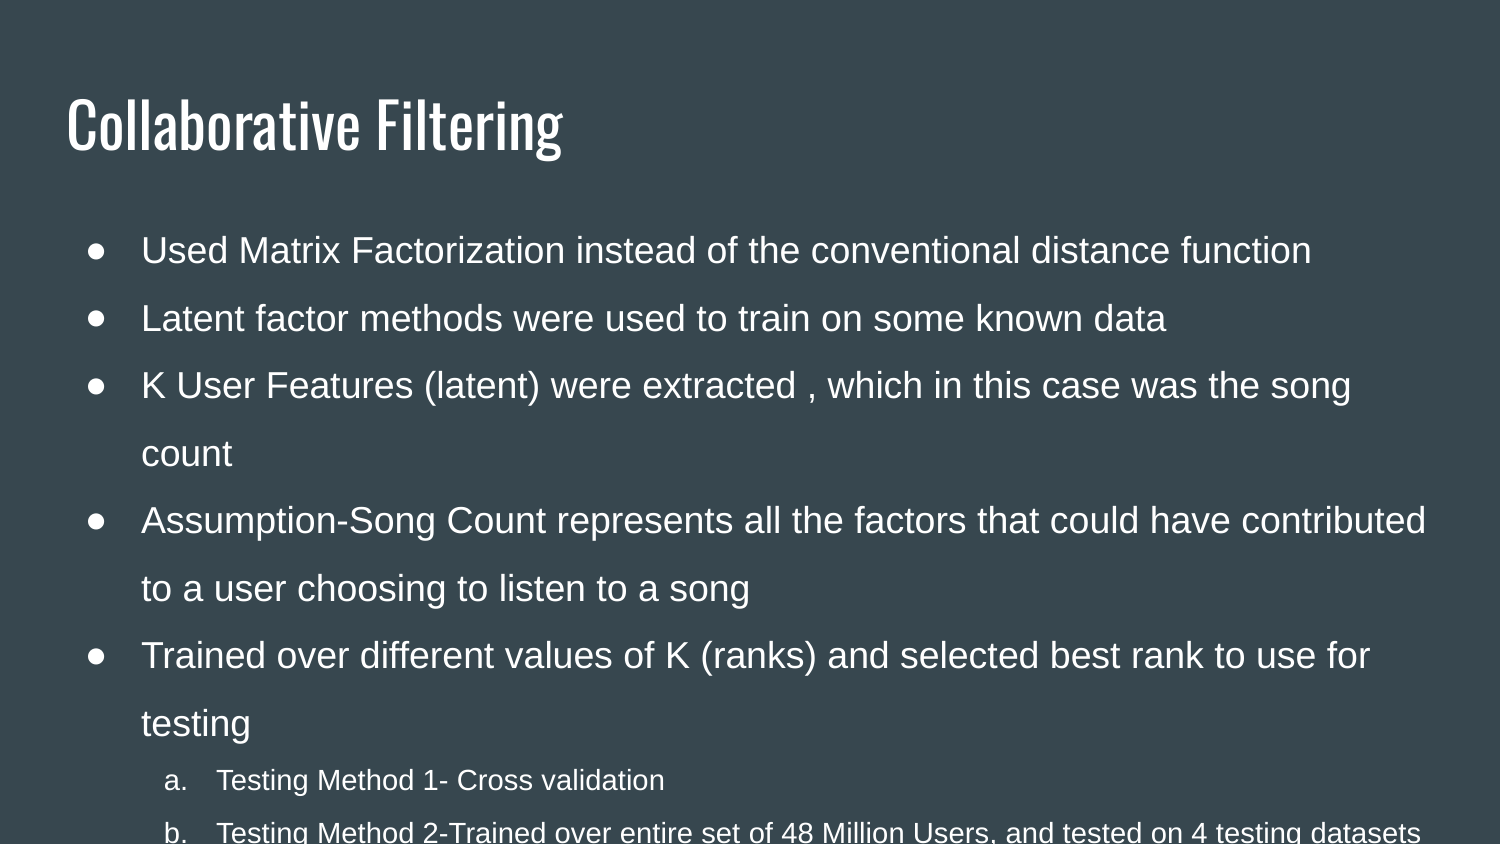

# Collaborative Filtering

Used Matrix Factorization instead of the conventional distance function
Latent factor methods were used to train on some known data
K User Features (latent) were extracted , which in this case was the song count
Assumption-Song Count represents all the factors that could have contributed to a user choosing to listen to a song
Trained over different values of K (ranks) and selected best rank to use for testing
Testing Method 1- Cross validation
Testing Method 2-Trained over entire set of 48 Million Users, and tested on 4 testing datasets provided